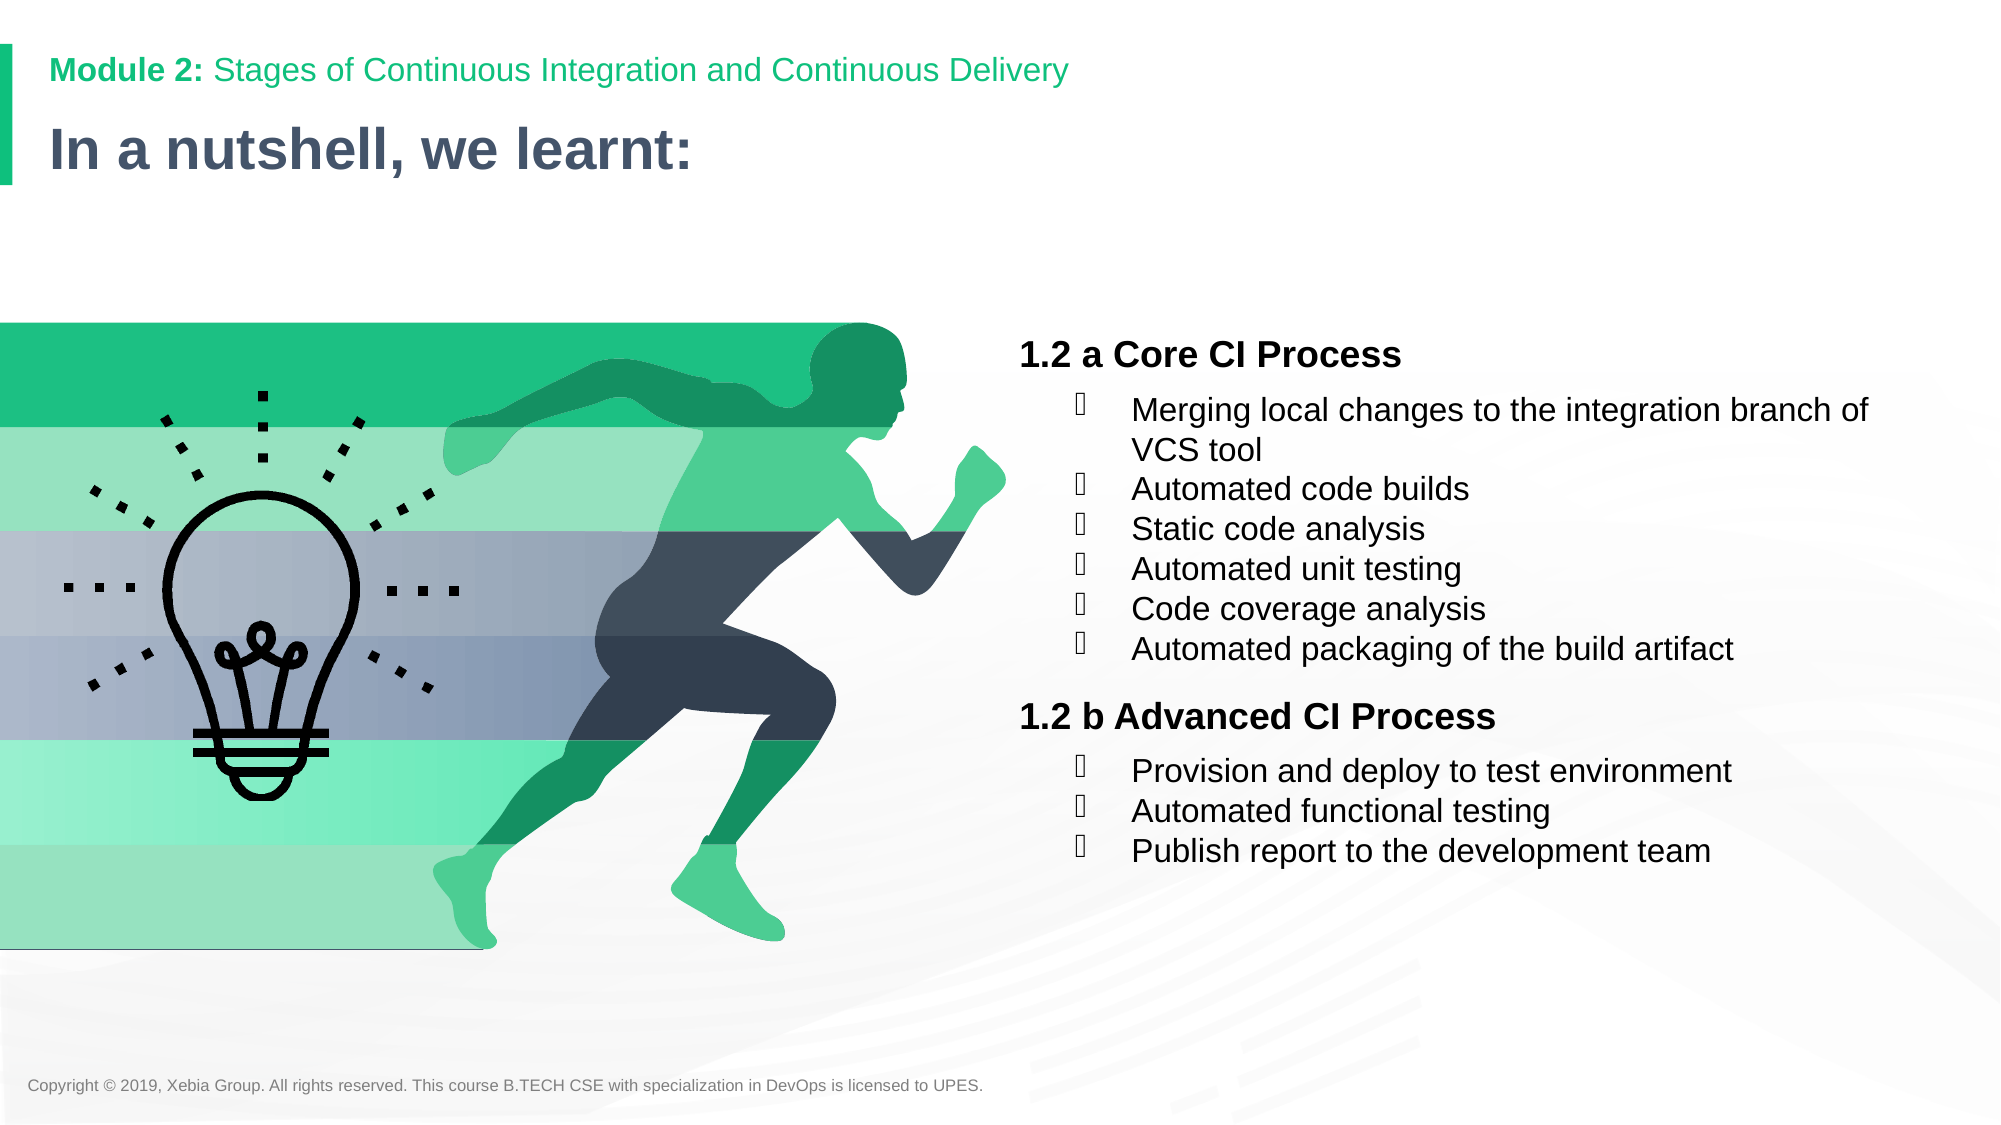

# In a nutshell, we learnt:
1.2 a Core CI Process
Merging local changes to the integration branch of VCS tool
Automated code builds
Static code analysis
Automated unit testing
Code coverage analysis
Automated packaging of the build artifact
1.2 b Advanced CI Process
Provision and deploy to test environment
Automated functional testing
Publish report to the development team